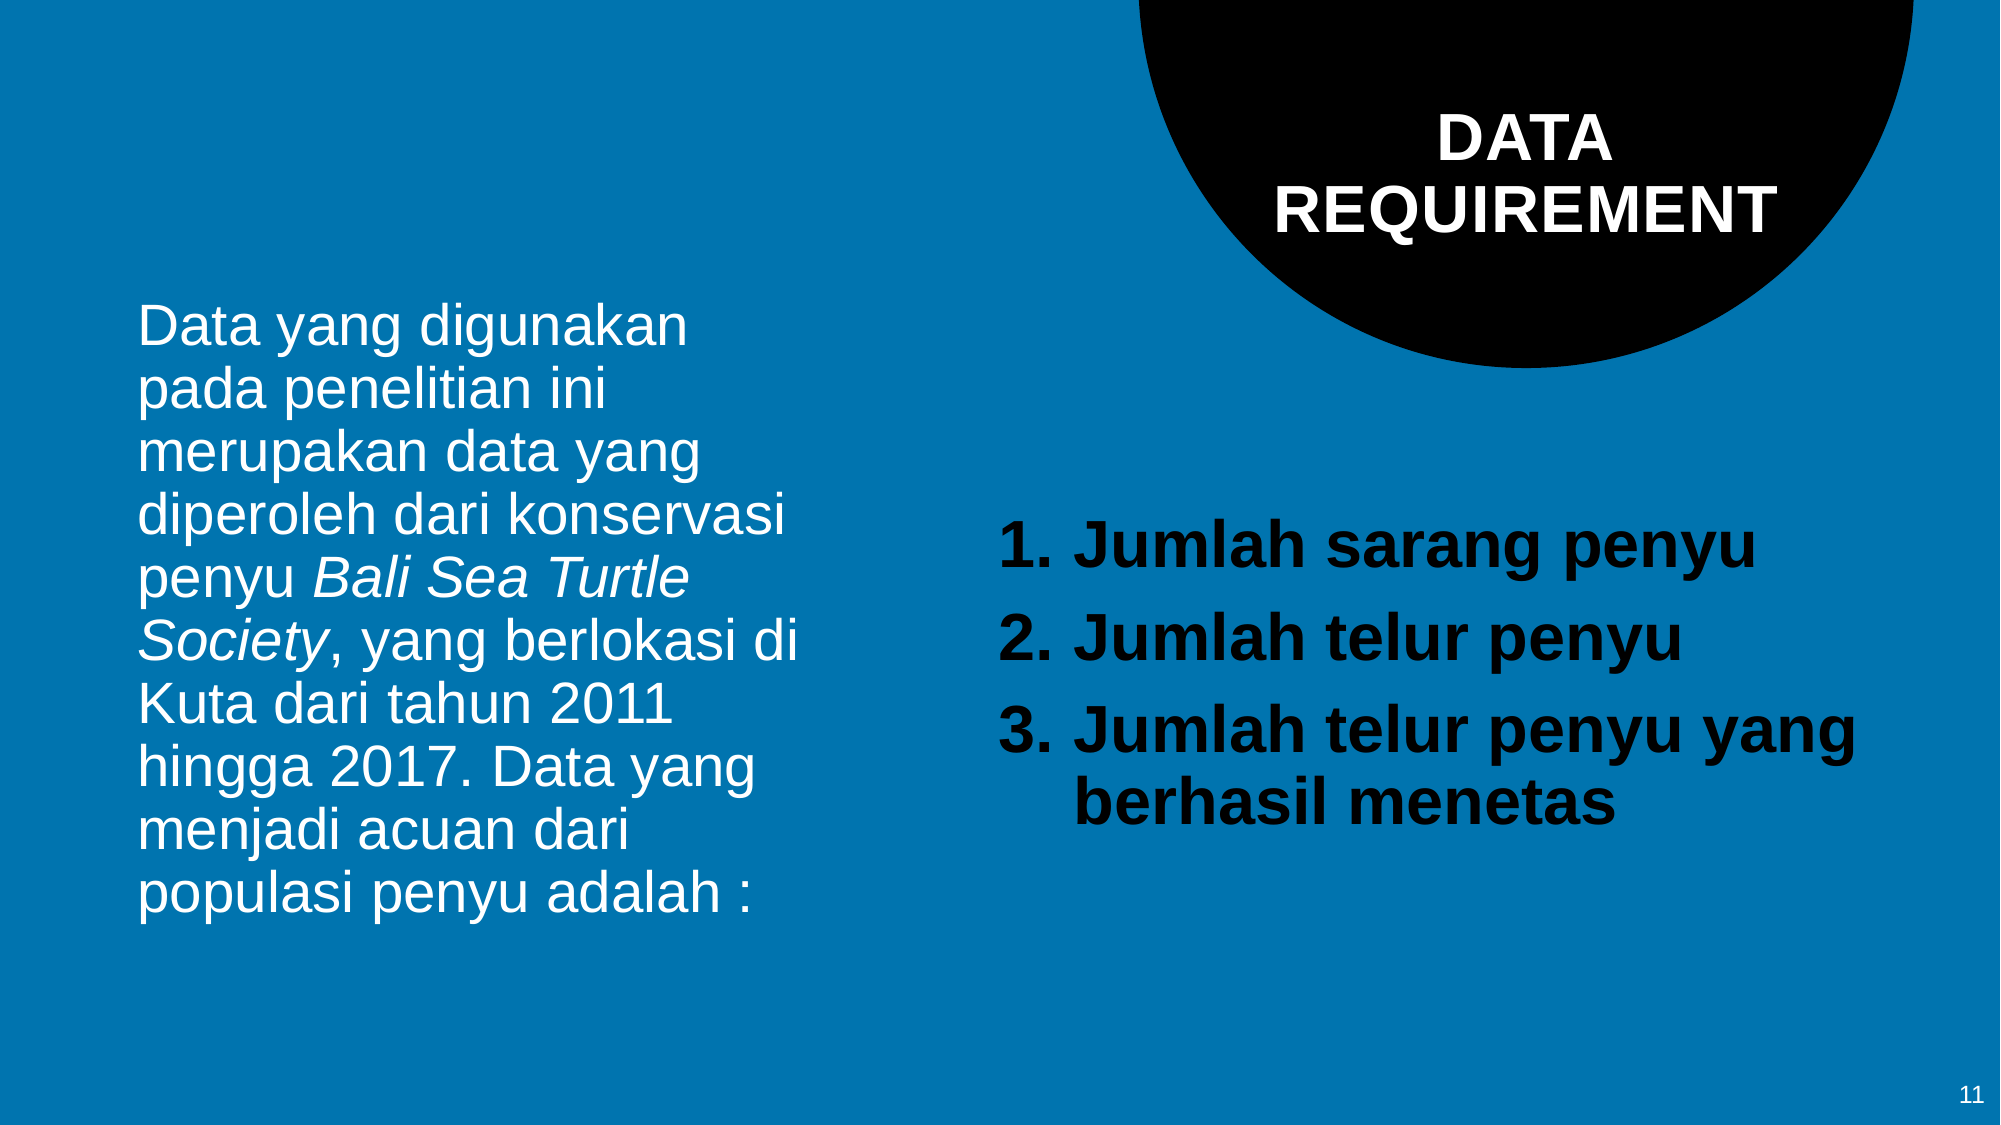

# DATA REQUIREMENT
Data yang digunakan pada penelitian ini merupakan data yang diperoleh dari konservasi penyu Bali Sea Turtle Society, yang berlokasi di Kuta dari tahun 2011 hingga 2017. Data yang menjadi acuan dari populasi penyu adalah :
Jumlah sarang penyu
Jumlah telur penyu
Jumlah telur penyu yang berhasil menetas
11